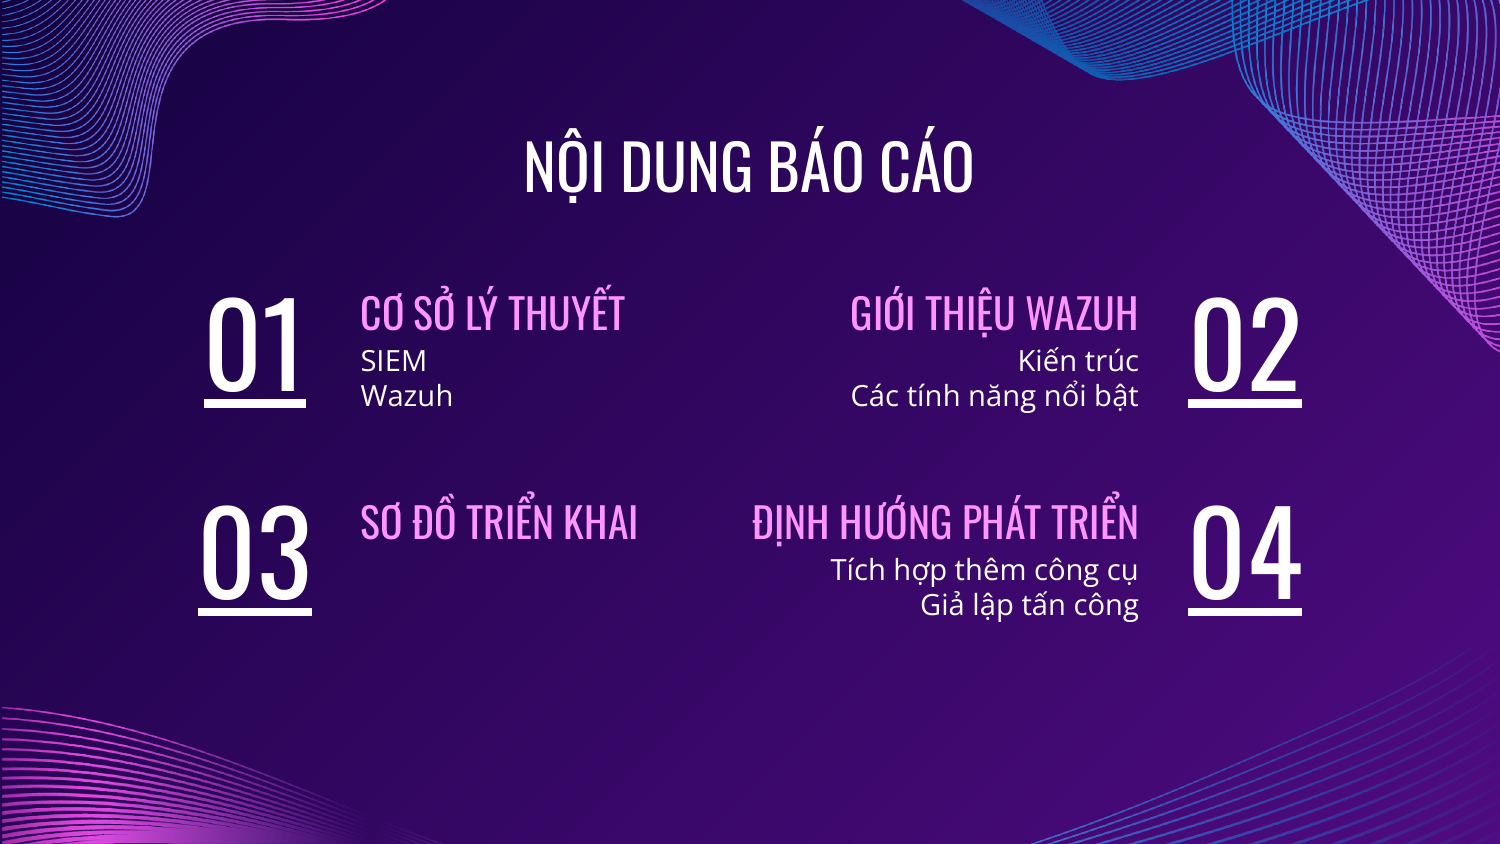

NỘI DUNG BÁO CÁO
CƠ SỞ LÝ THUYẾT
GIỚI THIỆU WAZUH
# 01
02
SIEM
Wazuh
Kiến trúc
Các tính năng nổi bật
SƠ ĐỒ TRIỂN KHAI
ĐỊNH HƯỚNG PHÁT TRIỂN
03
04
Tích hợp thêm công cụ
Giả lập tấn công